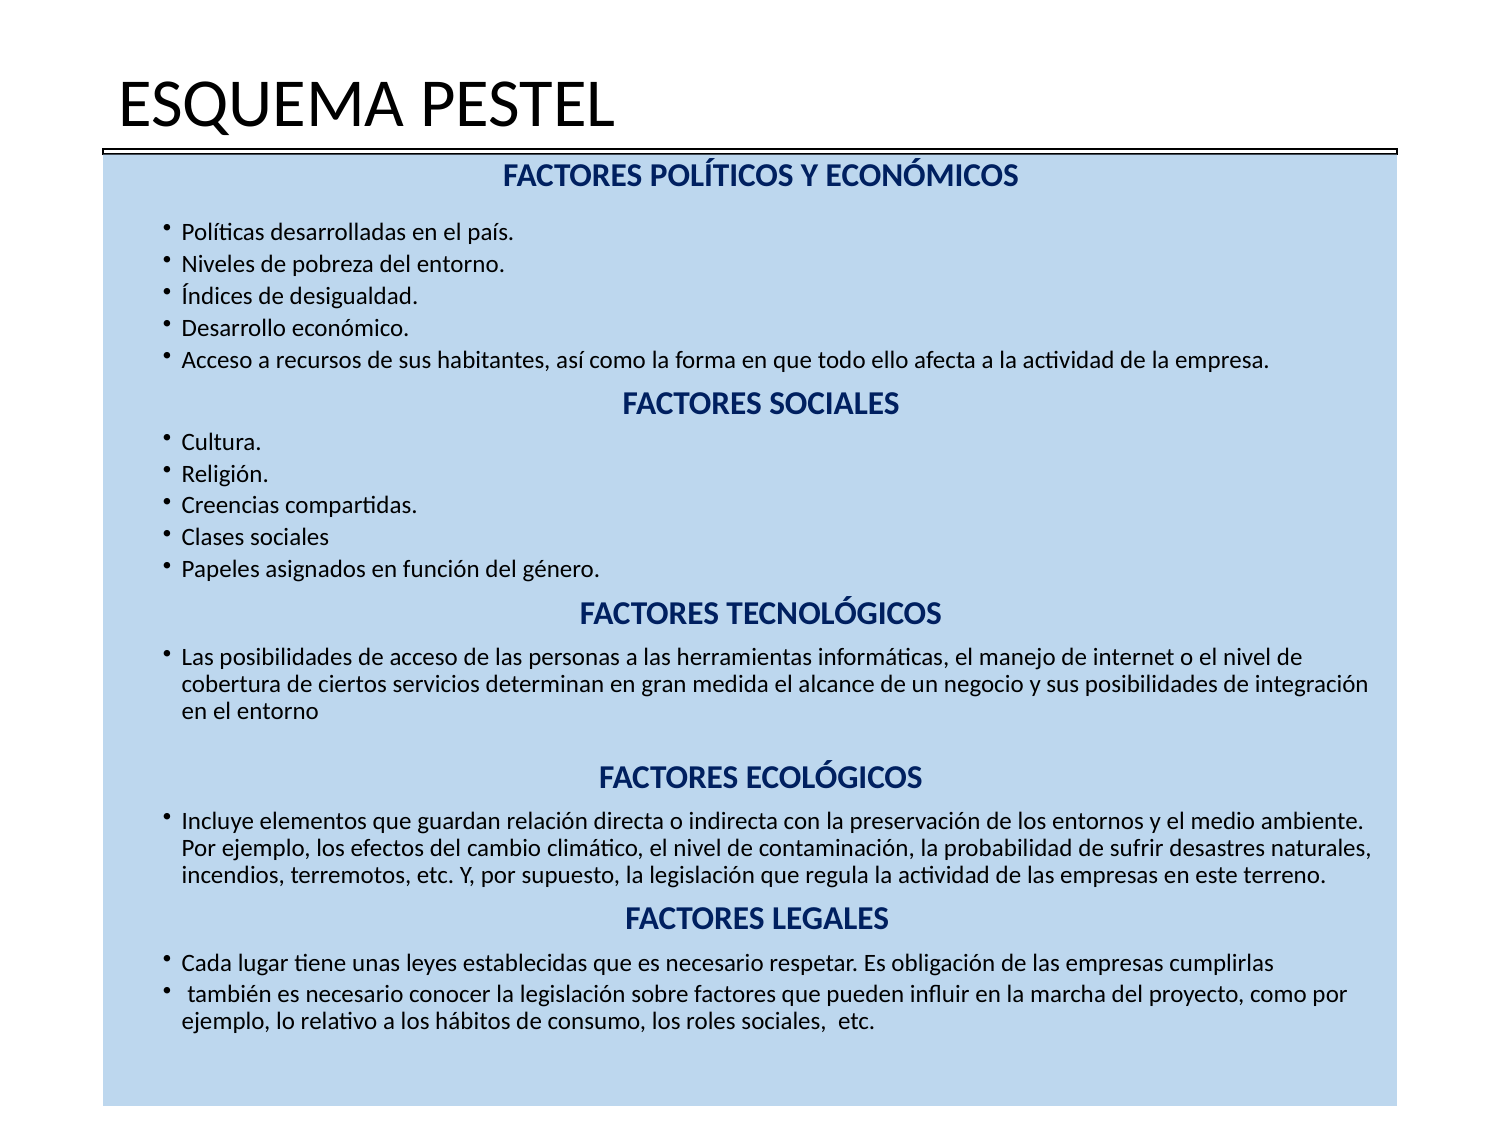

# ESQUEMA PESTEL

FACTORES POLÍTICOS Y ECONÓMICOS
Políticas desarrolladas en el país.
Niveles de pobreza del entorno.
Índices de desigualdad.
Desarrollo económico.
Acceso a recursos de sus habitantes, así como la forma en que todo ello afecta a la actividad de la empresa.
FACTORES SOCIALES
Cultura.
Religión.
Creencias compartidas.
Clases sociales
Papeles asignados en función del género.
FACTORES TECNOLÓGICOS
Las posibilidades de acceso de las personas a las herramientas informáticas, el manejo de internet o el nivel de cobertura de ciertos servicios determinan en gran medida el alcance de un negocio y sus posibilidades de integración en el entorno

FACTORES ECOLÓGICOS
Incluye elementos que guardan relación directa o indirecta con la preservación de los entornos y el medio ambiente. Por ejemplo, los efectos del cambio climático, el nivel de contaminación, la probabilidad de sufrir desastres naturales, incendios, terremotos, etc. Y, por supuesto, la legislación que regula la actividad de las empresas en este terreno.
FACTORES LEGALES
Cada lugar tiene unas leyes establecidas que es necesario respetar. Es obligación de las empresas cumplirlas
 también es necesario conocer la legislación sobre factores que pueden influir en la marcha del proyecto, como por ejemplo, lo relativo a los hábitos de consumo, los roles sociales,  etc.